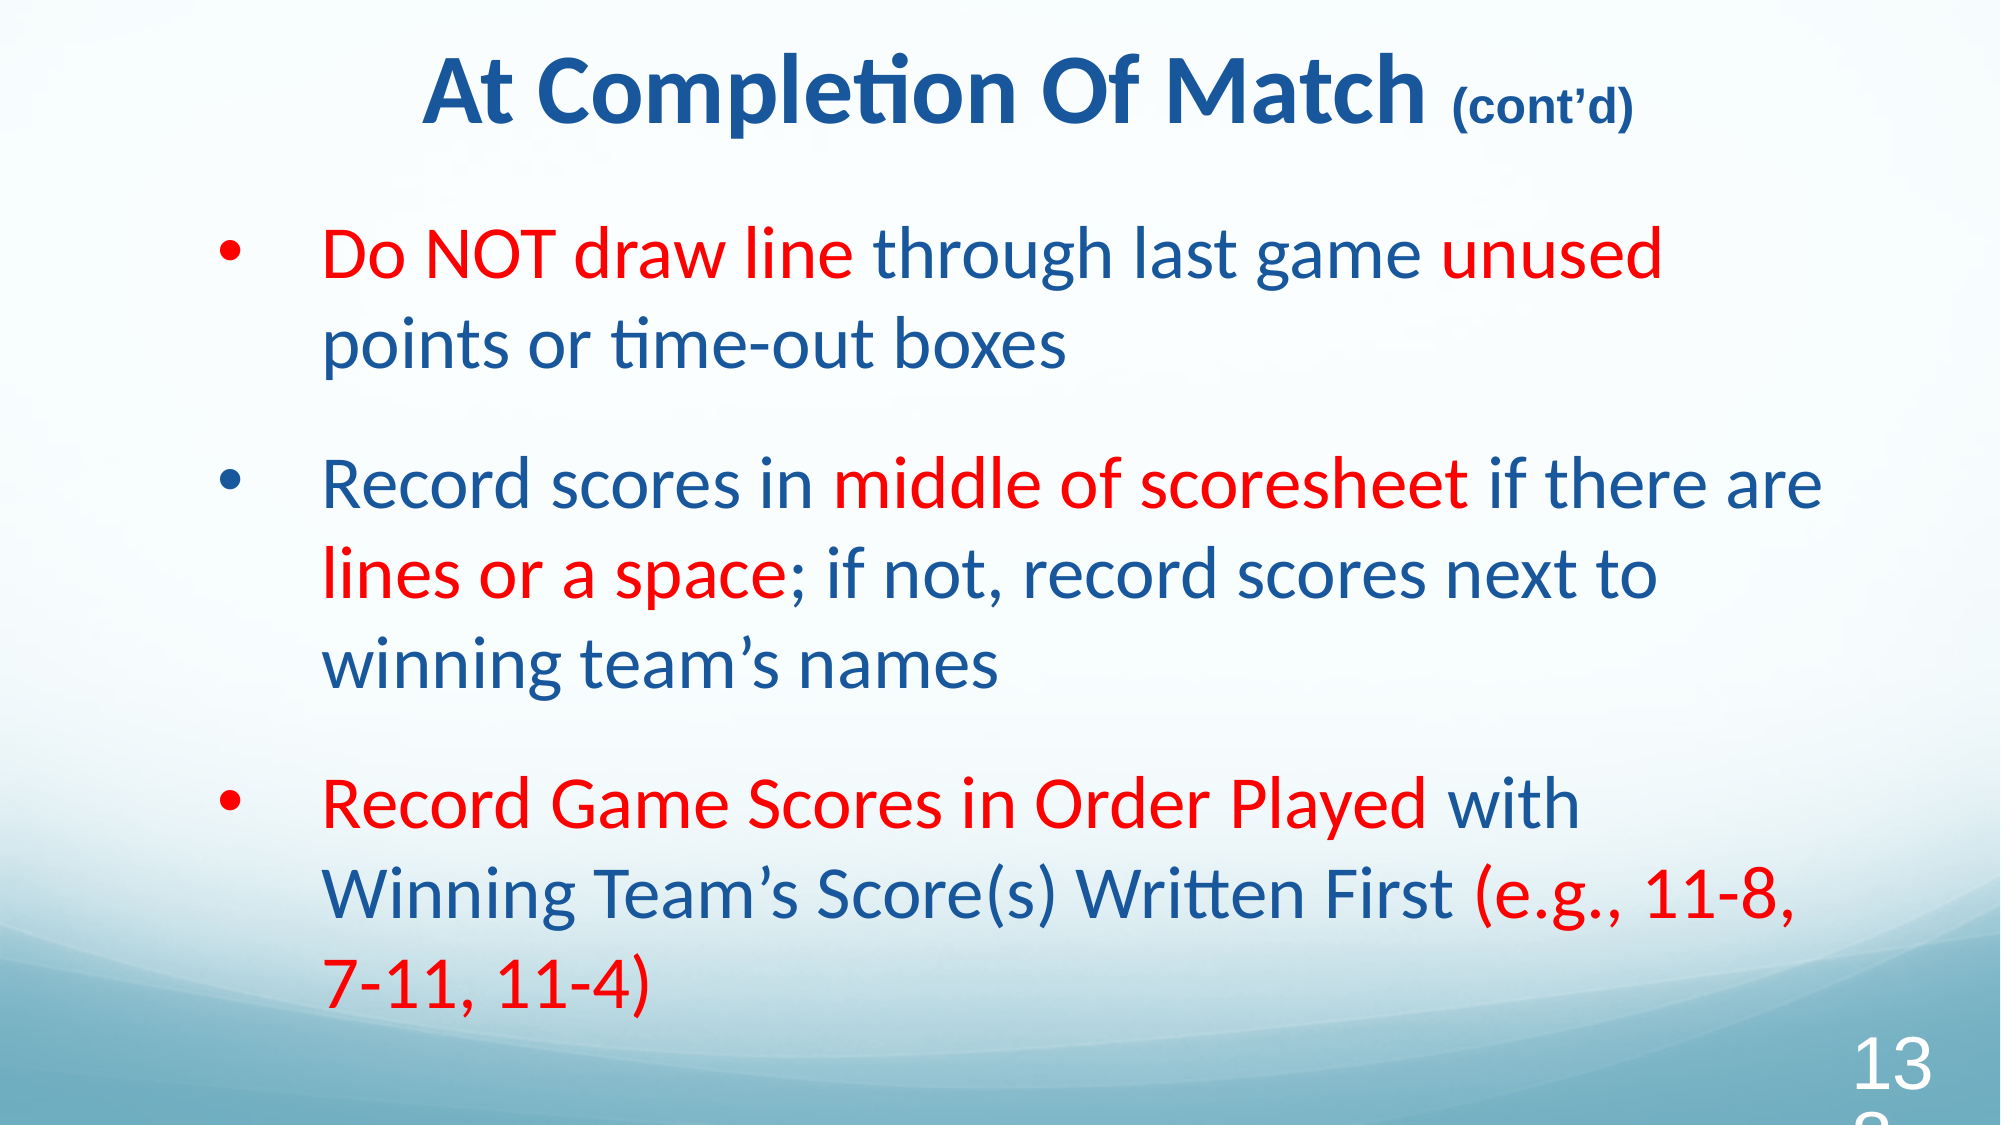

At Completion Of Match (cont’d)

Do NOT draw line through last game unused points or time-out boxes

Record scores in middle of scoresheet if there are lines or a space; if not, record scores next to winning team’s names

Record Game Scores in Order Played with Winning Team’s Score(s) Written First (e.g., 11-8, 	7-11, 11-4)

138